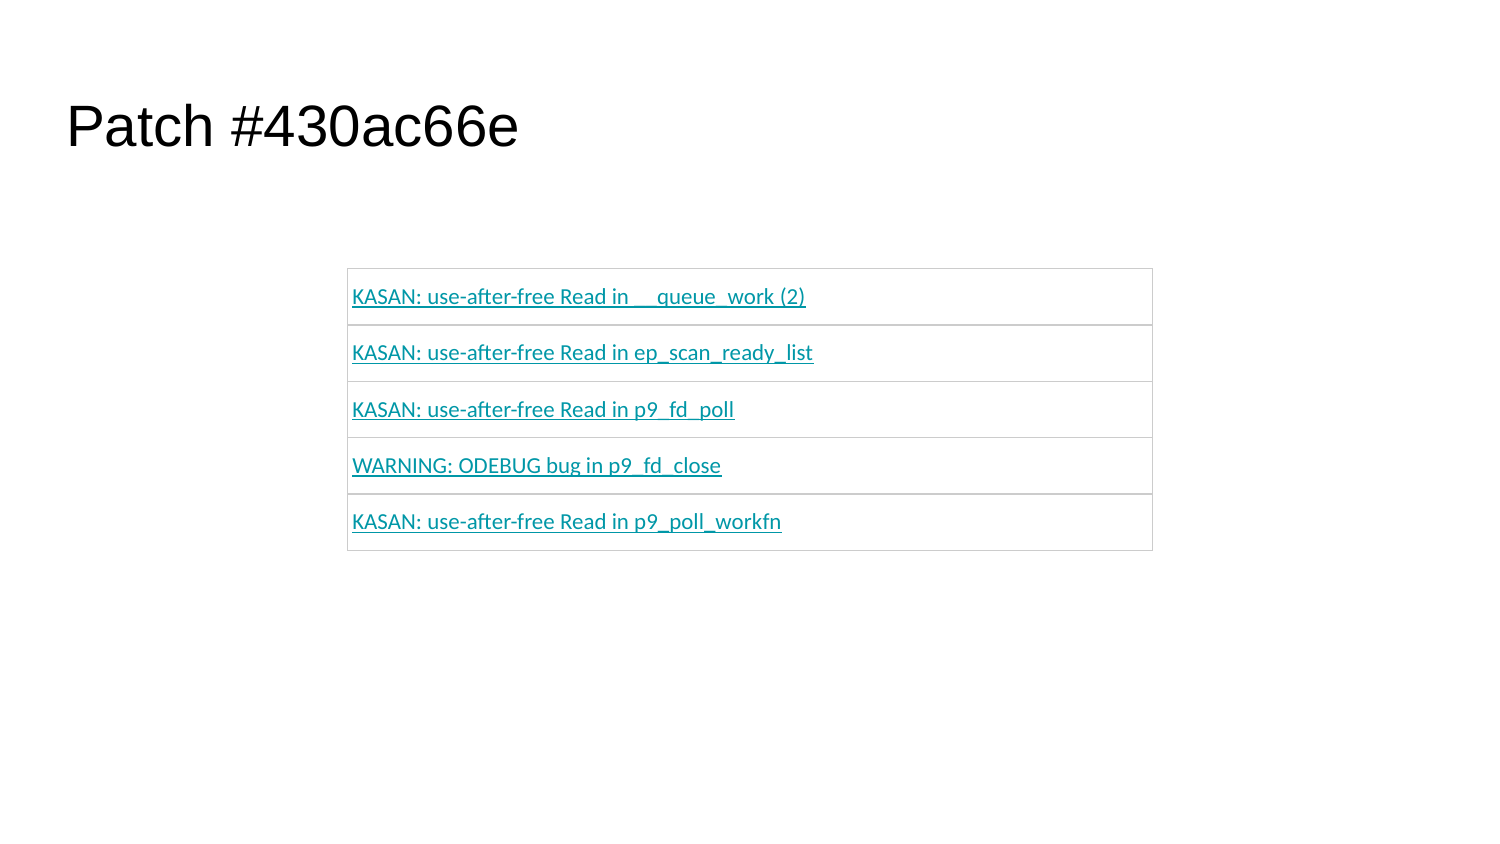

# Patch #430ac66e
| KASAN: use-after-free Read in \_\_queue\_work (2) |
| --- |
| KASAN: use-after-free Read in ep\_scan\_ready\_list |
| KASAN: use-after-free Read in p9\_fd\_poll |
| WARNING: ODEBUG bug in p9\_fd\_close |
| KASAN: use-after-free Read in p9\_poll\_workfn |